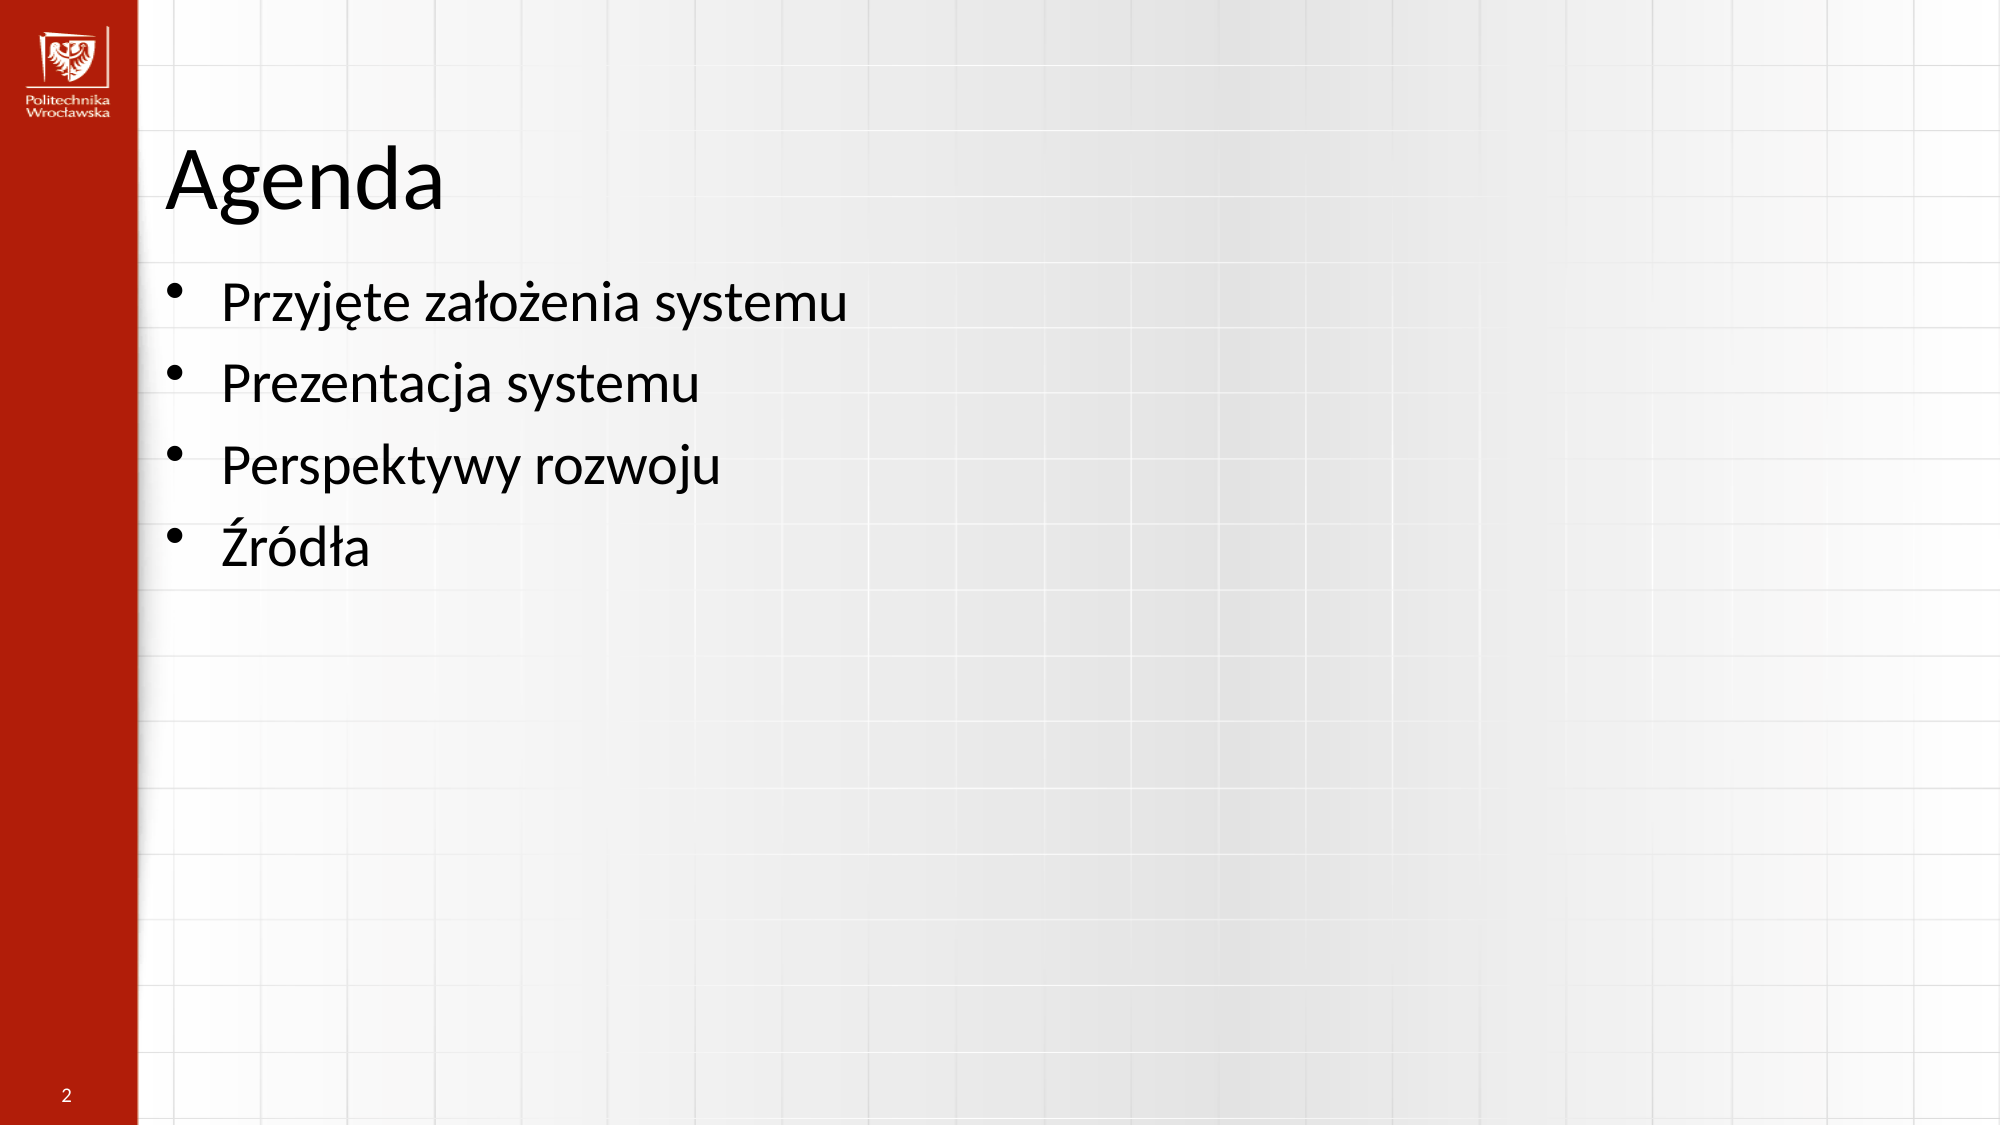

Agenda
Przyjęte założenia systemu
Prezentacja systemu
Perspektywy rozwoju
Źródła